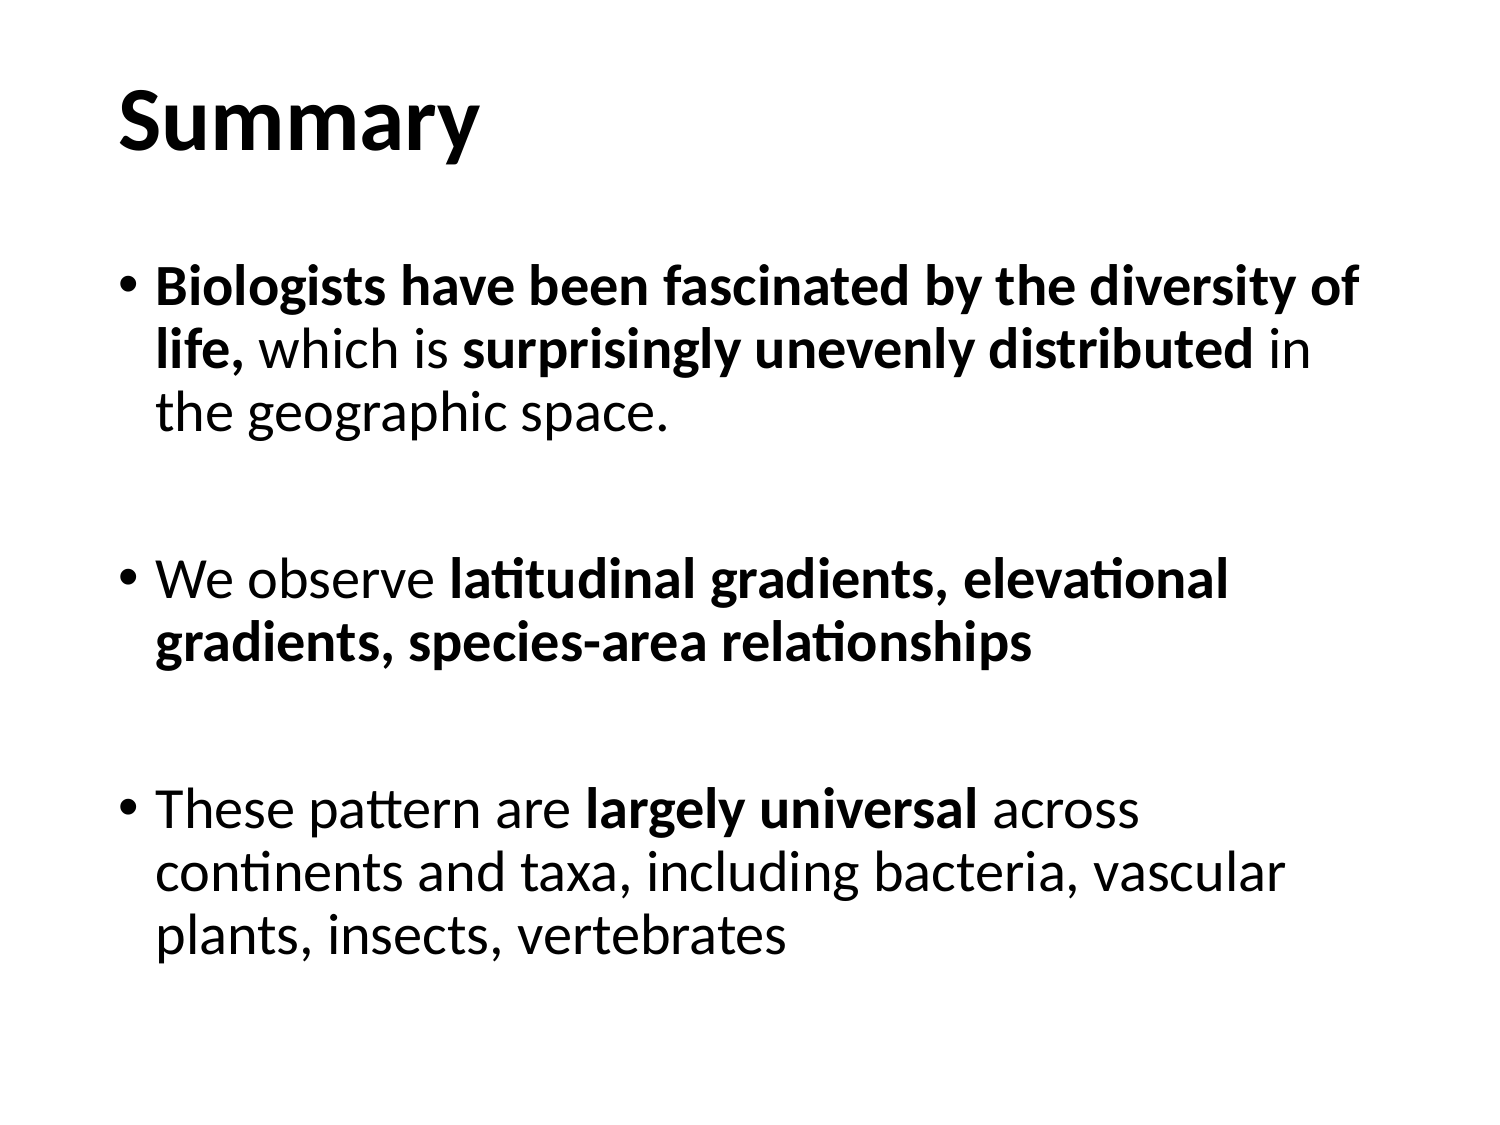

# Summary
Biologists have been fascinated by the diversity of life, which is surprisingly unevenly distributed in the geographic space.

We observe latitudinal gradients, elevational gradients, species-area relationships

These pattern are largely universal across continents and taxa, including bacteria, vascular plants, insects, vertebrates